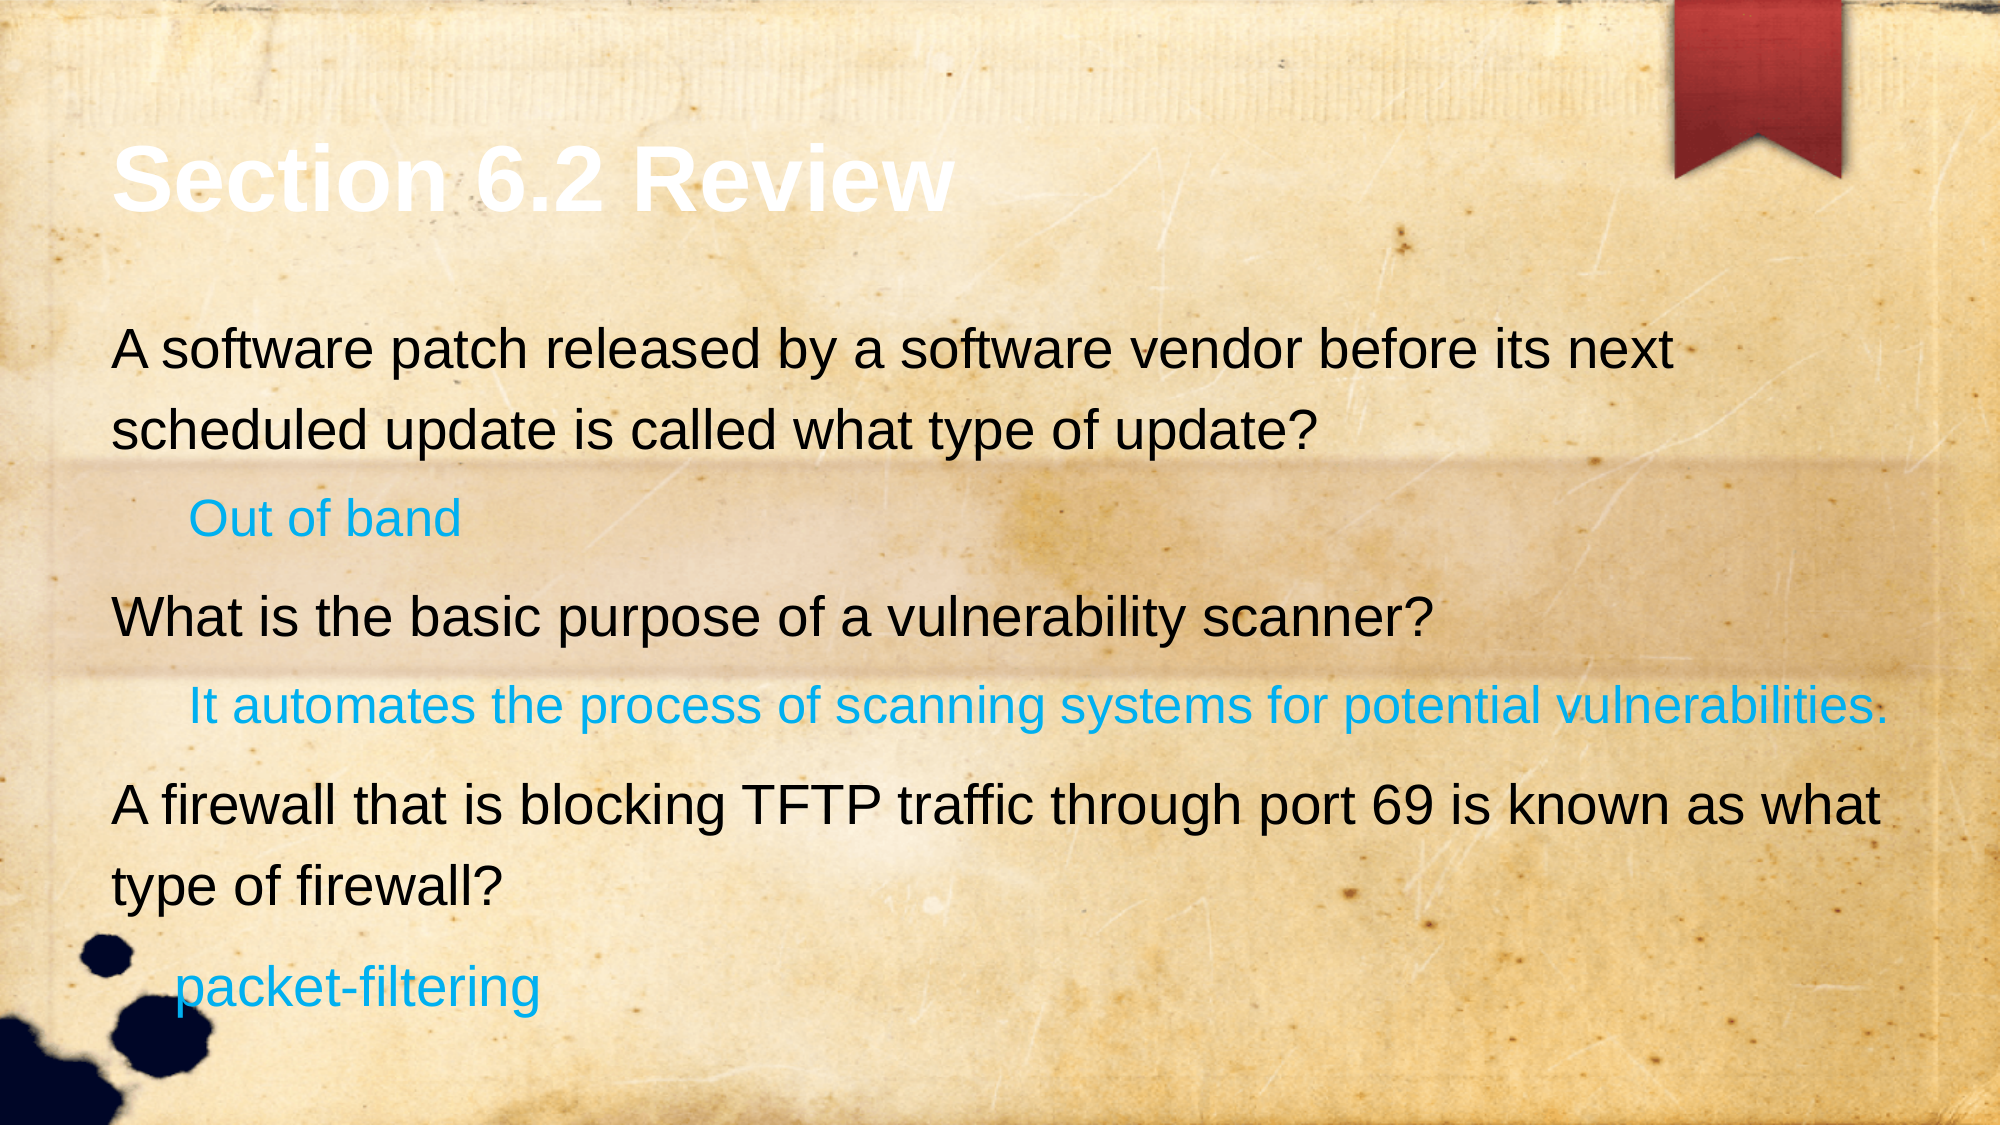

Section 6.2 Review
A software patch released by a software vendor before its next scheduled update is called what type of update?
Out of band
What is the basic purpose of a vulnerability scanner?
It automates the process of scanning systems for potential vulnerabilities.
A firewall that is blocking TFTP traffic through port 69 is known as what type of firewall?
    packet-filtering